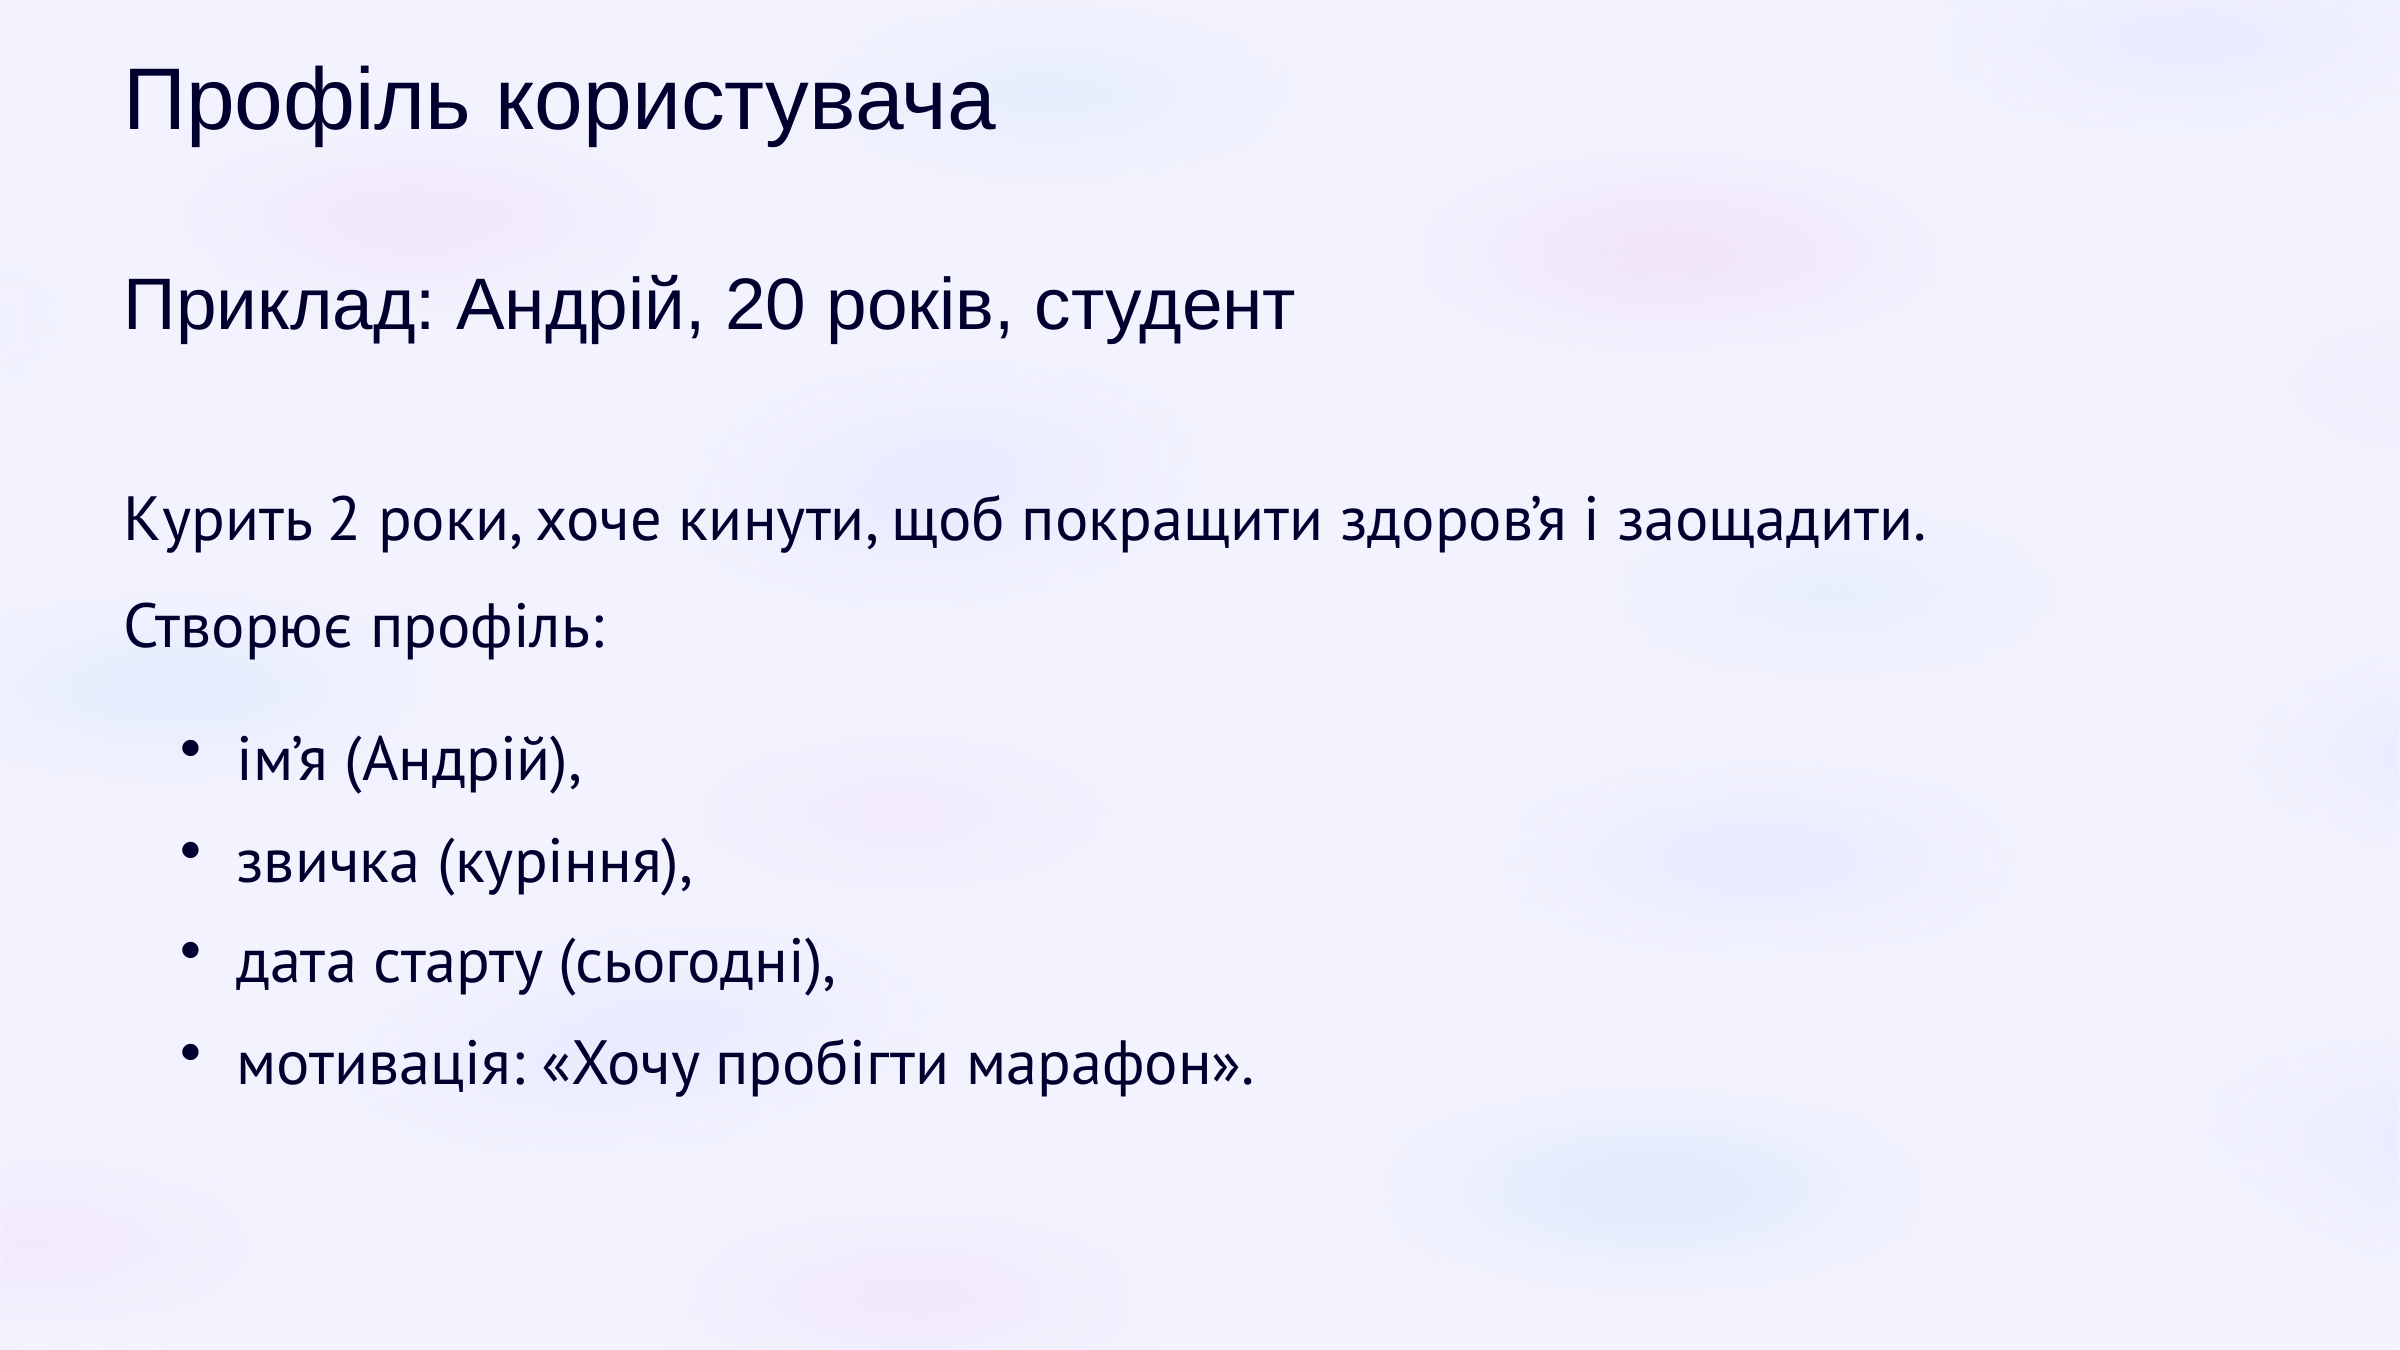

Профіль користувача
Приклад: Андрій, 20 років, студент
Курить 2 роки, хоче кинути, щоб покращити здоров’я і заощадити.
Створює профіль:
ім’я (Андрій),
звичка (куріння),
дата старту (сьогодні),
мотивація: «Хочу пробігти марафон».